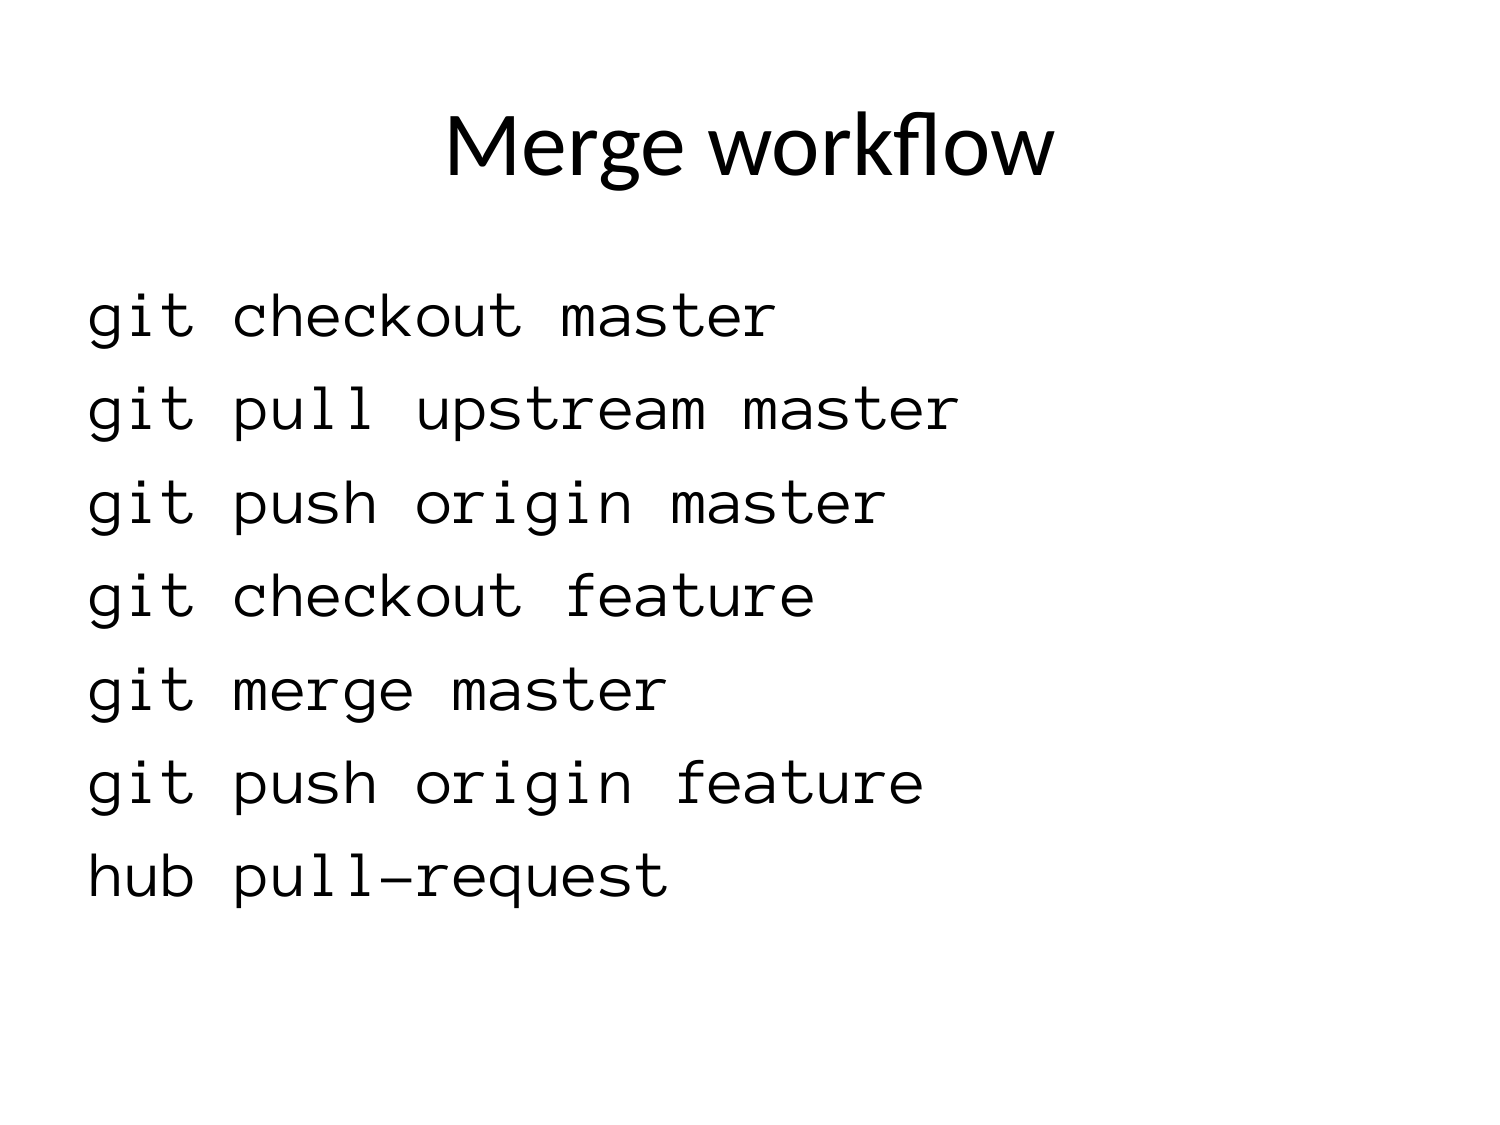

# Merge workflow
git checkout master
git pull upstream master
git push origin master
git checkout feature
git merge master
git push origin feature
hub pull-request